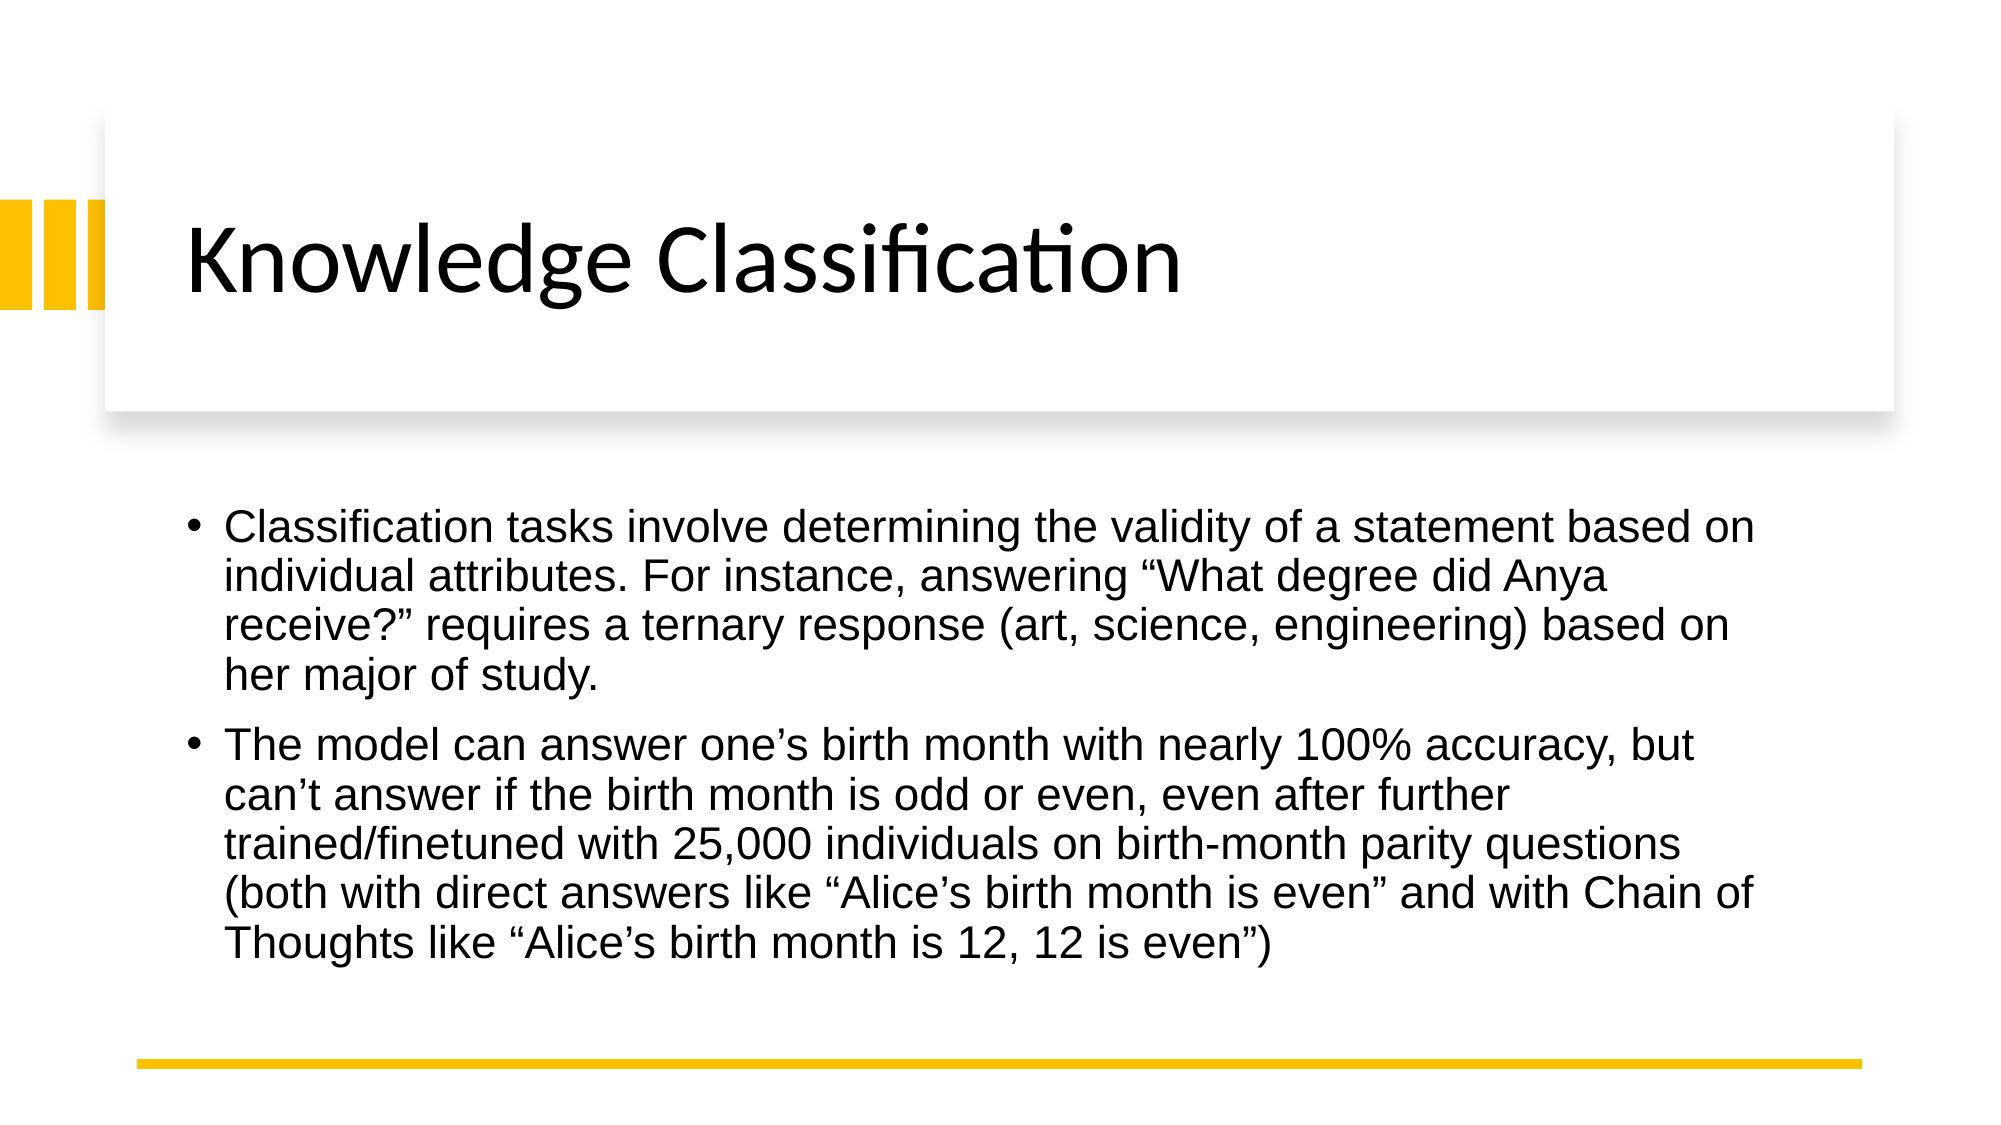

# Knowledge Classification

Classification tasks involve determining the validity of a statement based on individual attributes. For instance, answering “What degree did Anya receive?” requires a ternary response (art, science, engineering) based on her major of study.
The model can answer one’s birth month with nearly 100% accuracy, but can’t answer if the birth month is odd or even, even after further trained/finetuned with 25,000 individuals on birth-month parity questions (both with direct answers like “Alice’s birth month is even” and with Chain of Thoughts like “Alice’s birth month is 12, 12 is even”)